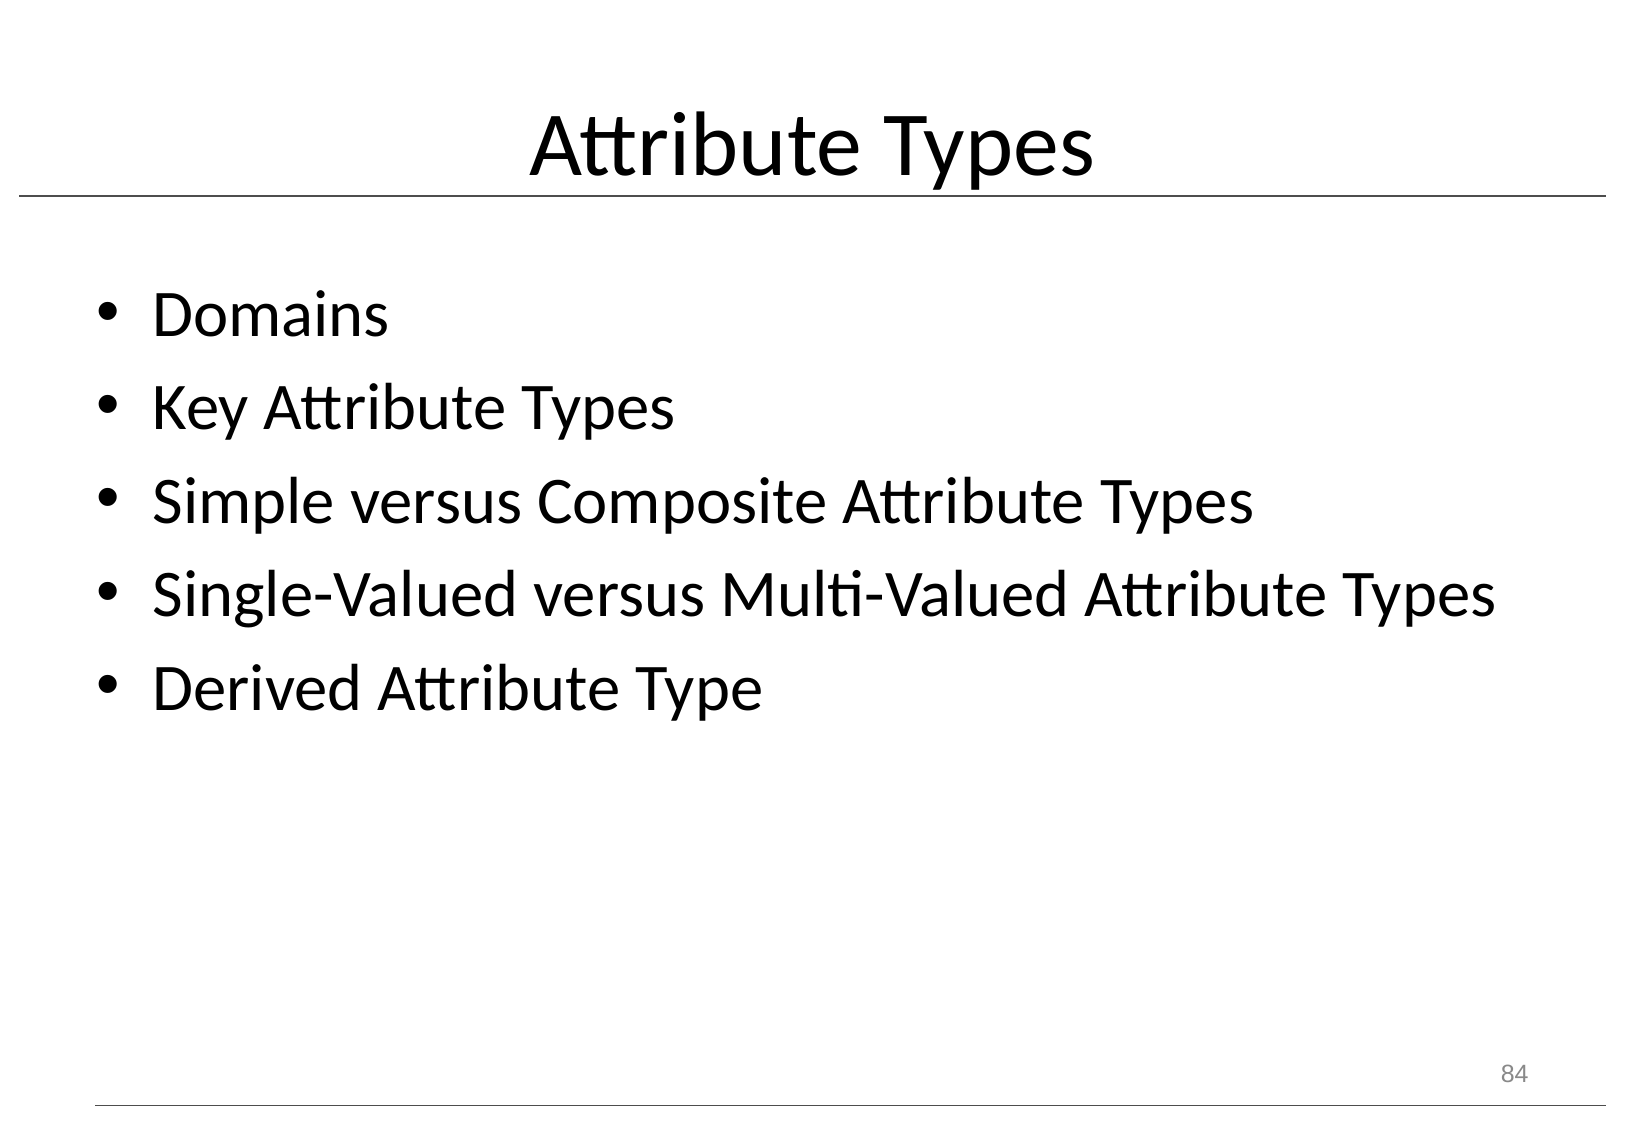

# Attribute Types
Domains
Key Attribute Types
Simple versus Composite Attribute Types
Single-Valued versus Multi-Valued Attribute Types
Derived Attribute Type
84